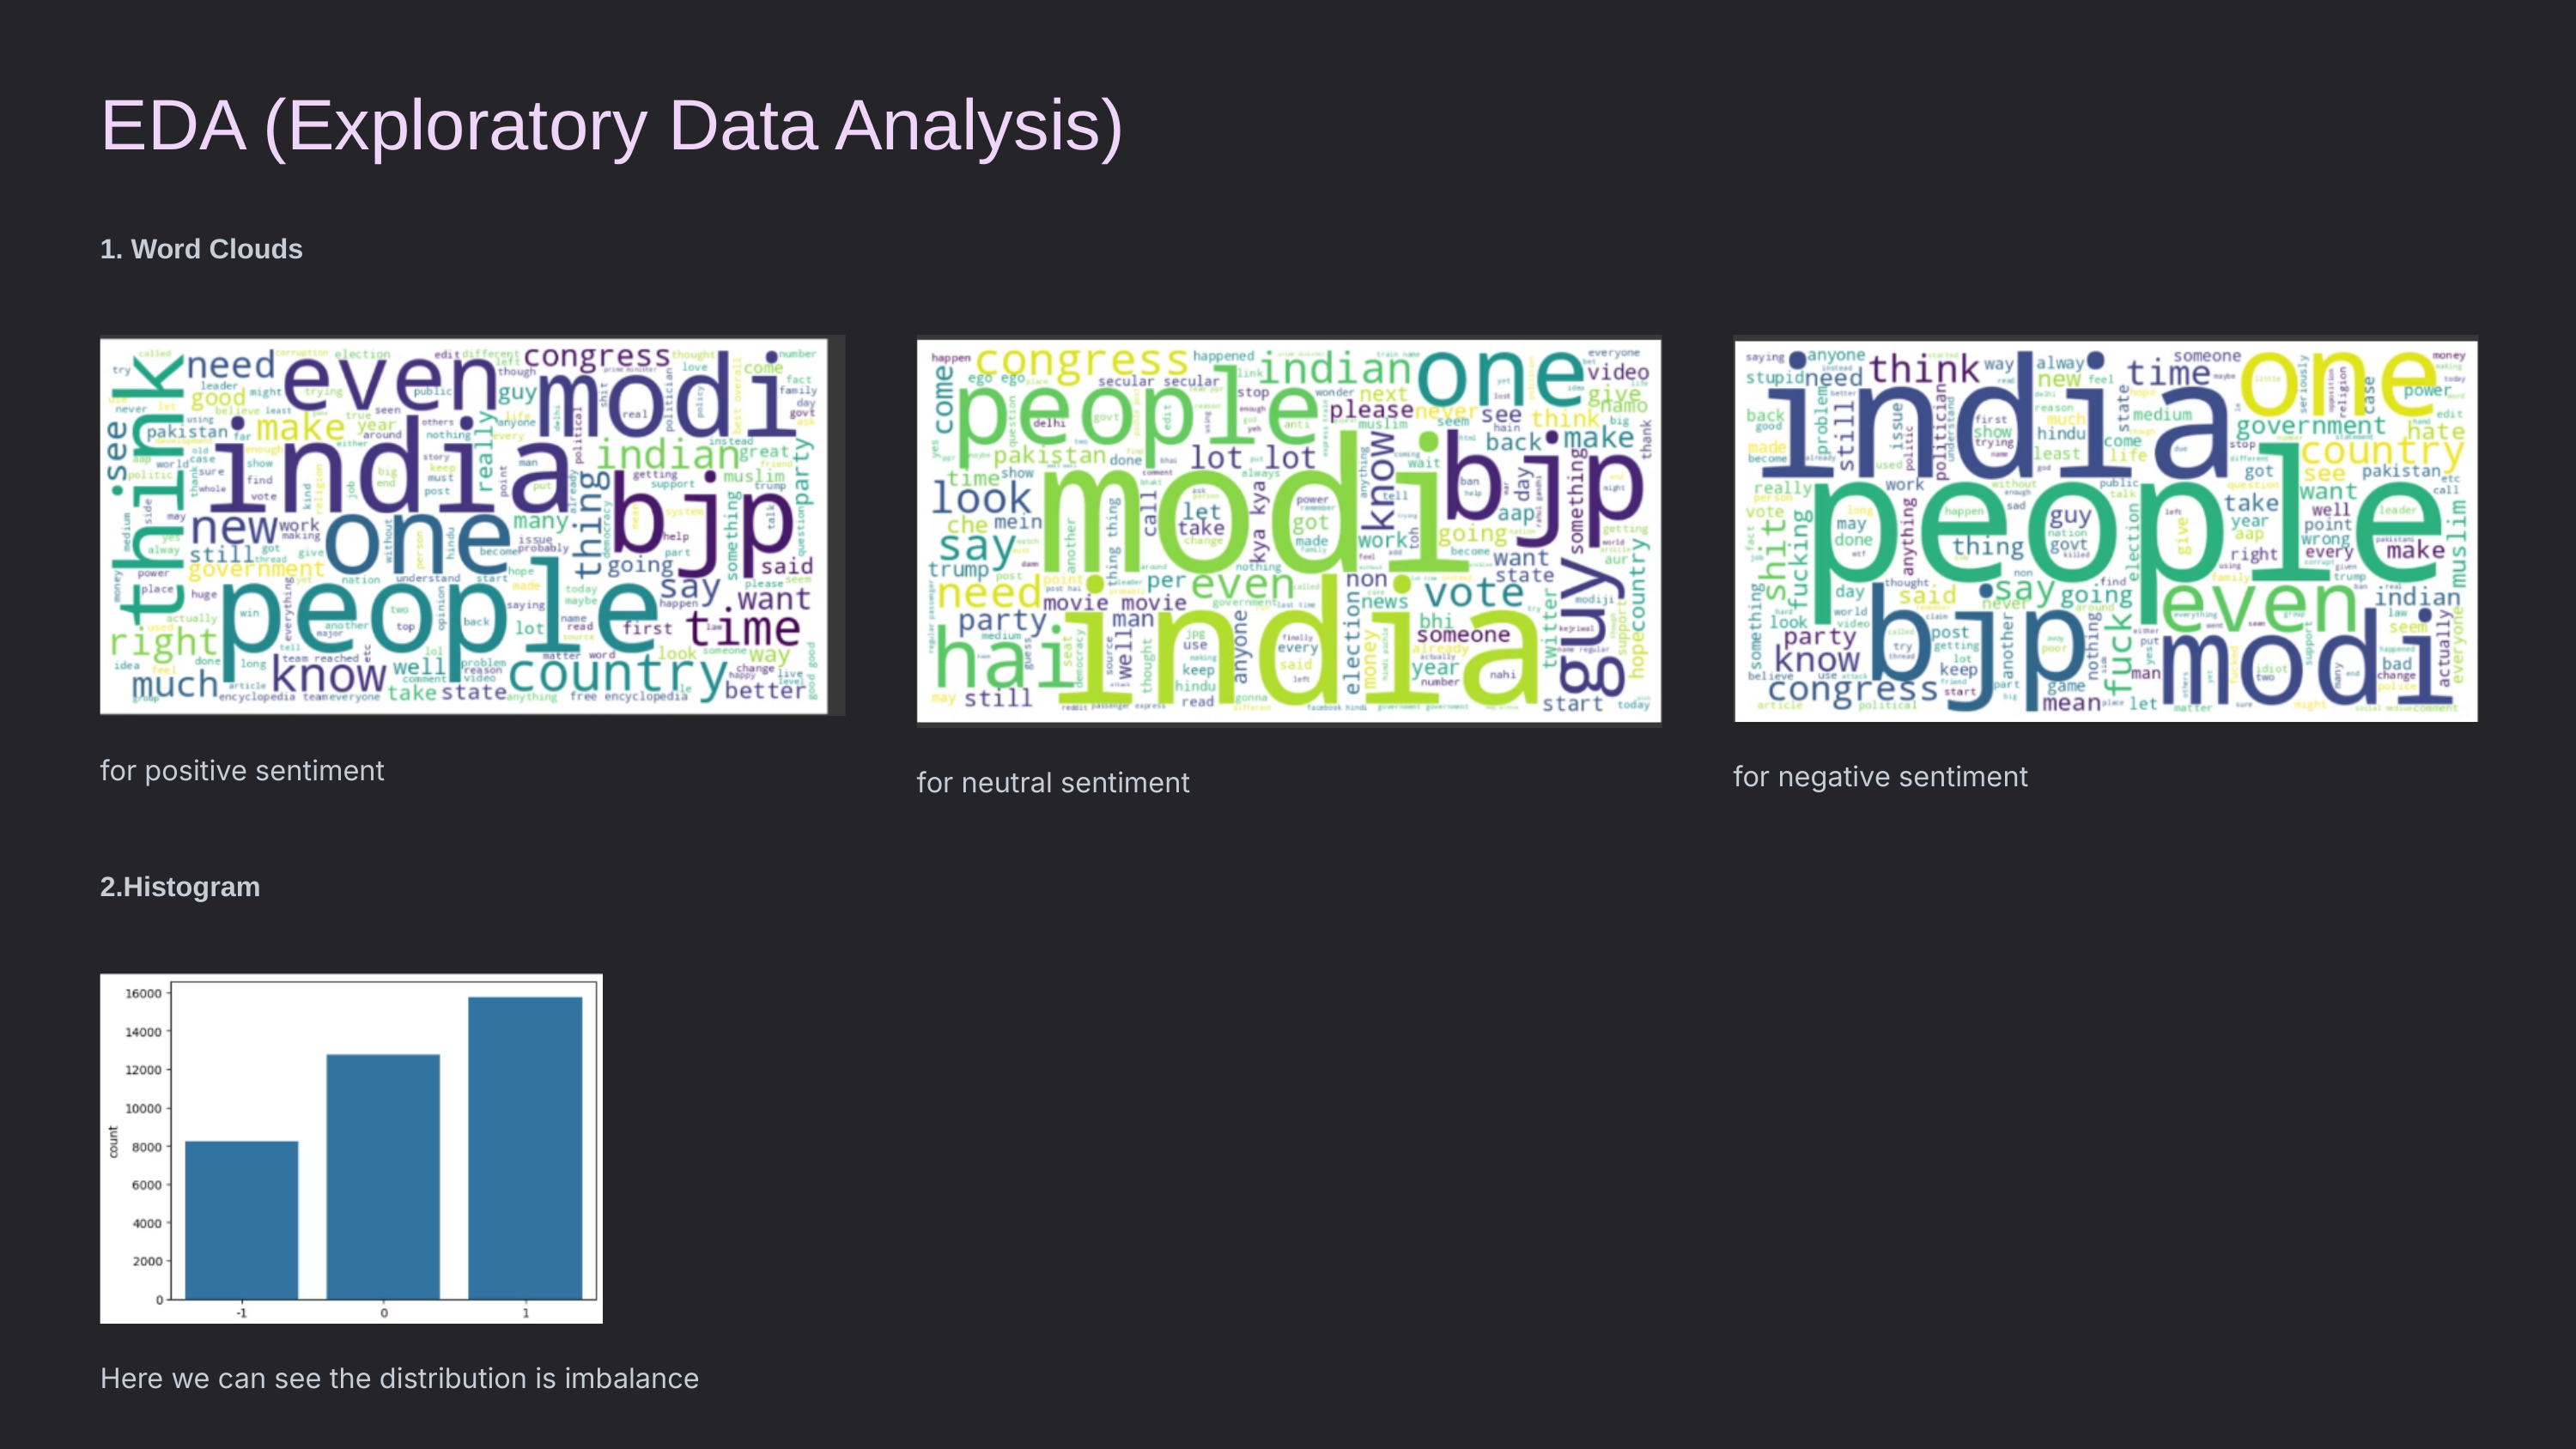

EDA (Exploratory Data Analysis)

1. Word Clouds

for positive sentiment

for negative sentiment

for neutral sentiment

2.Histogram

Here we can see the distribution is imbalance